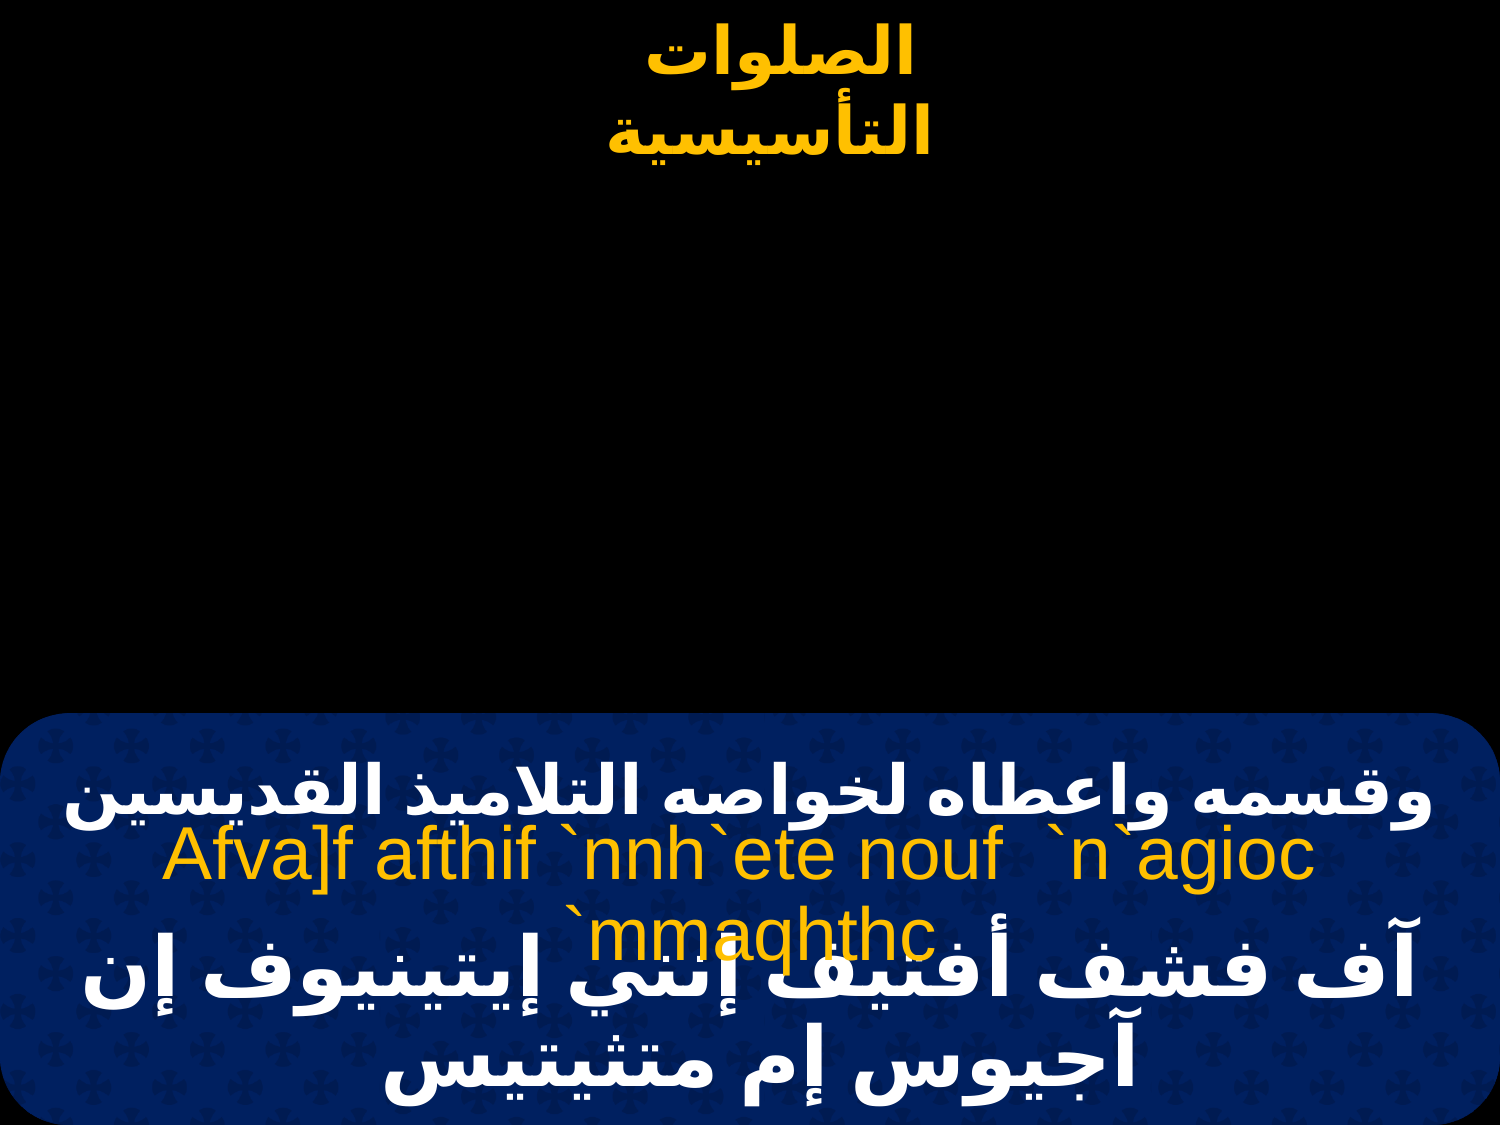

# وقسمه واعطاه لخواصه التلاميذ القديسين
Afva]f afthif `nnh`ete nouf  `n`agioc  `mmaqhthc
آف فشف أفتيف إنني إيتينيوف إن آجيوس إم متثيتيس